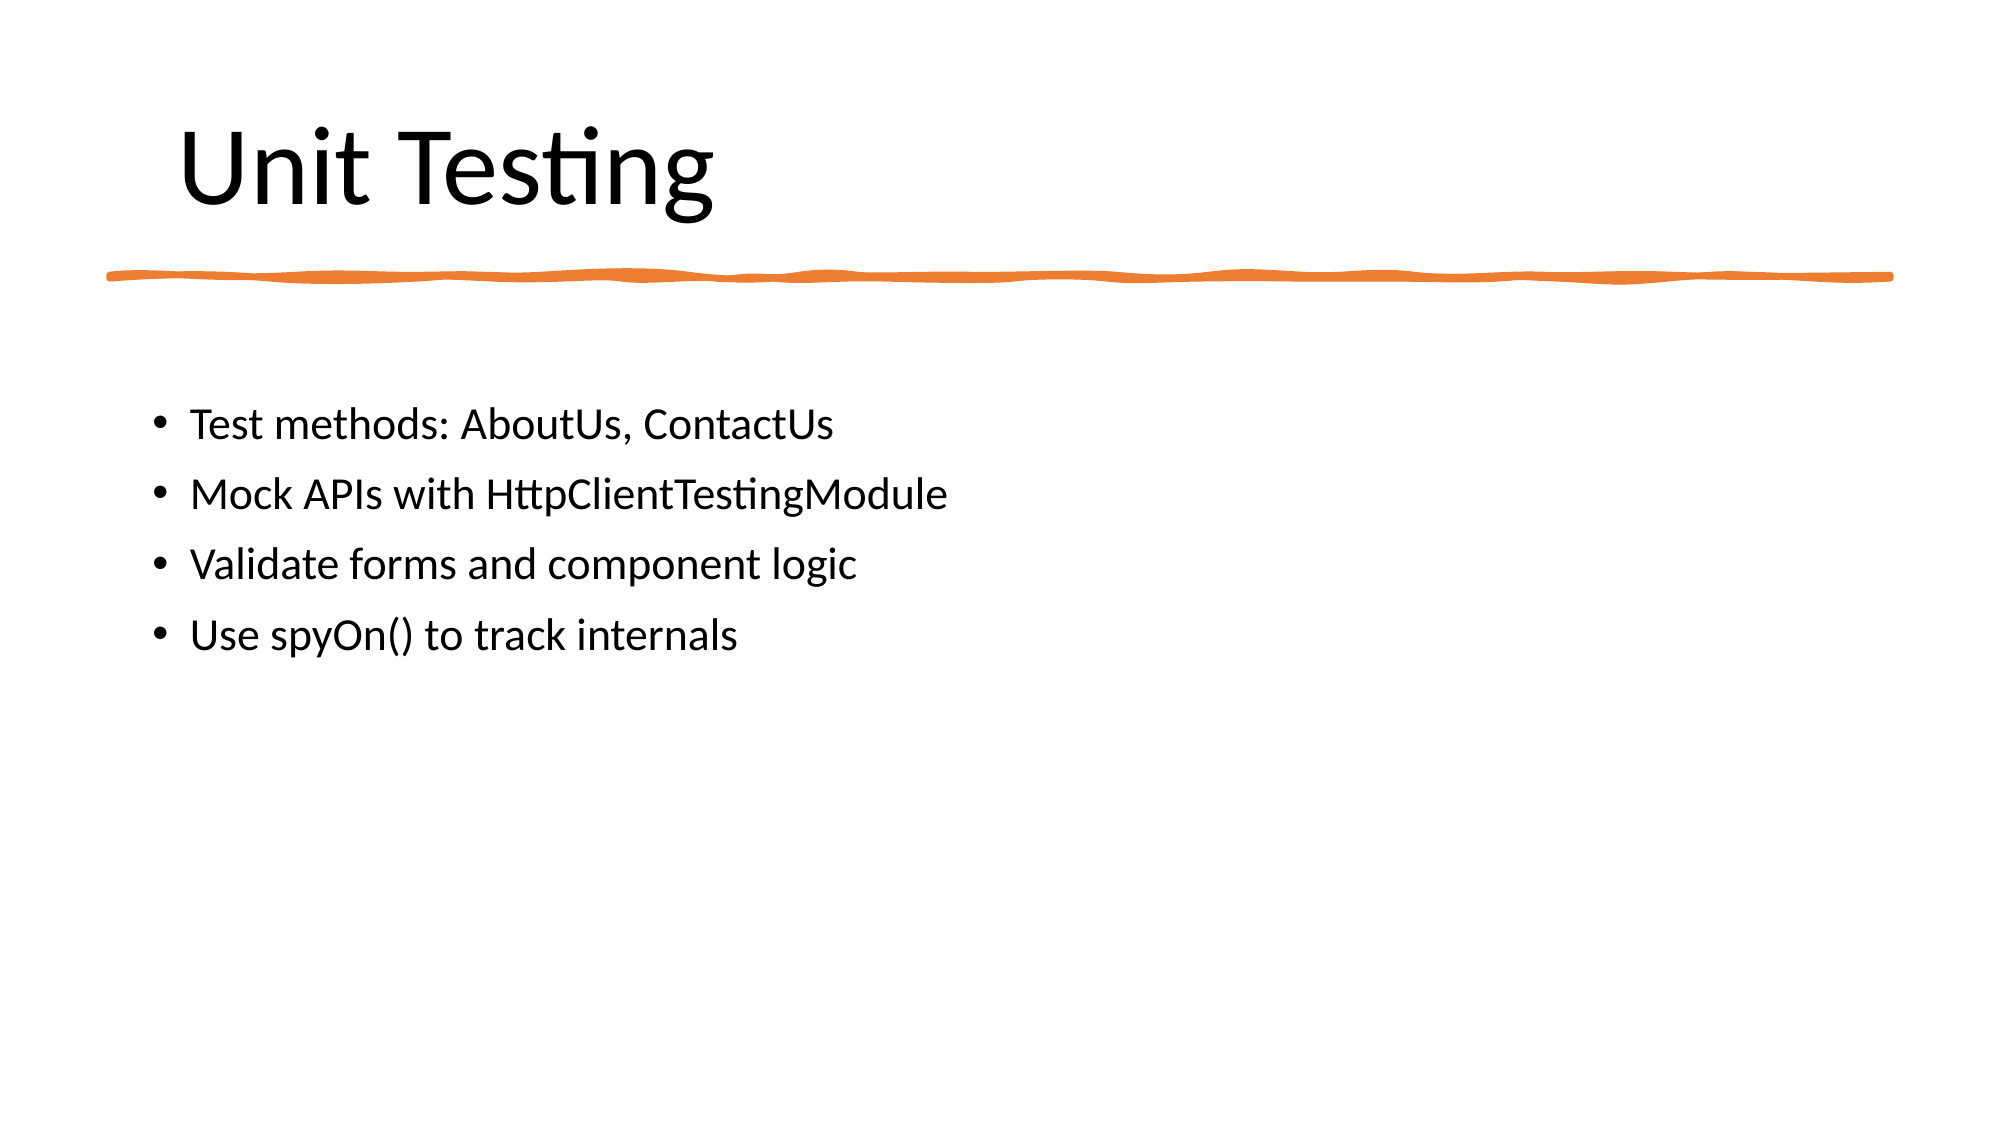

# Unit Testing

Test methods: AboutUs, ContactUs
Mock APIs with HttpClientTestingModule
Validate forms and component logic
Use spyOn() to track internals